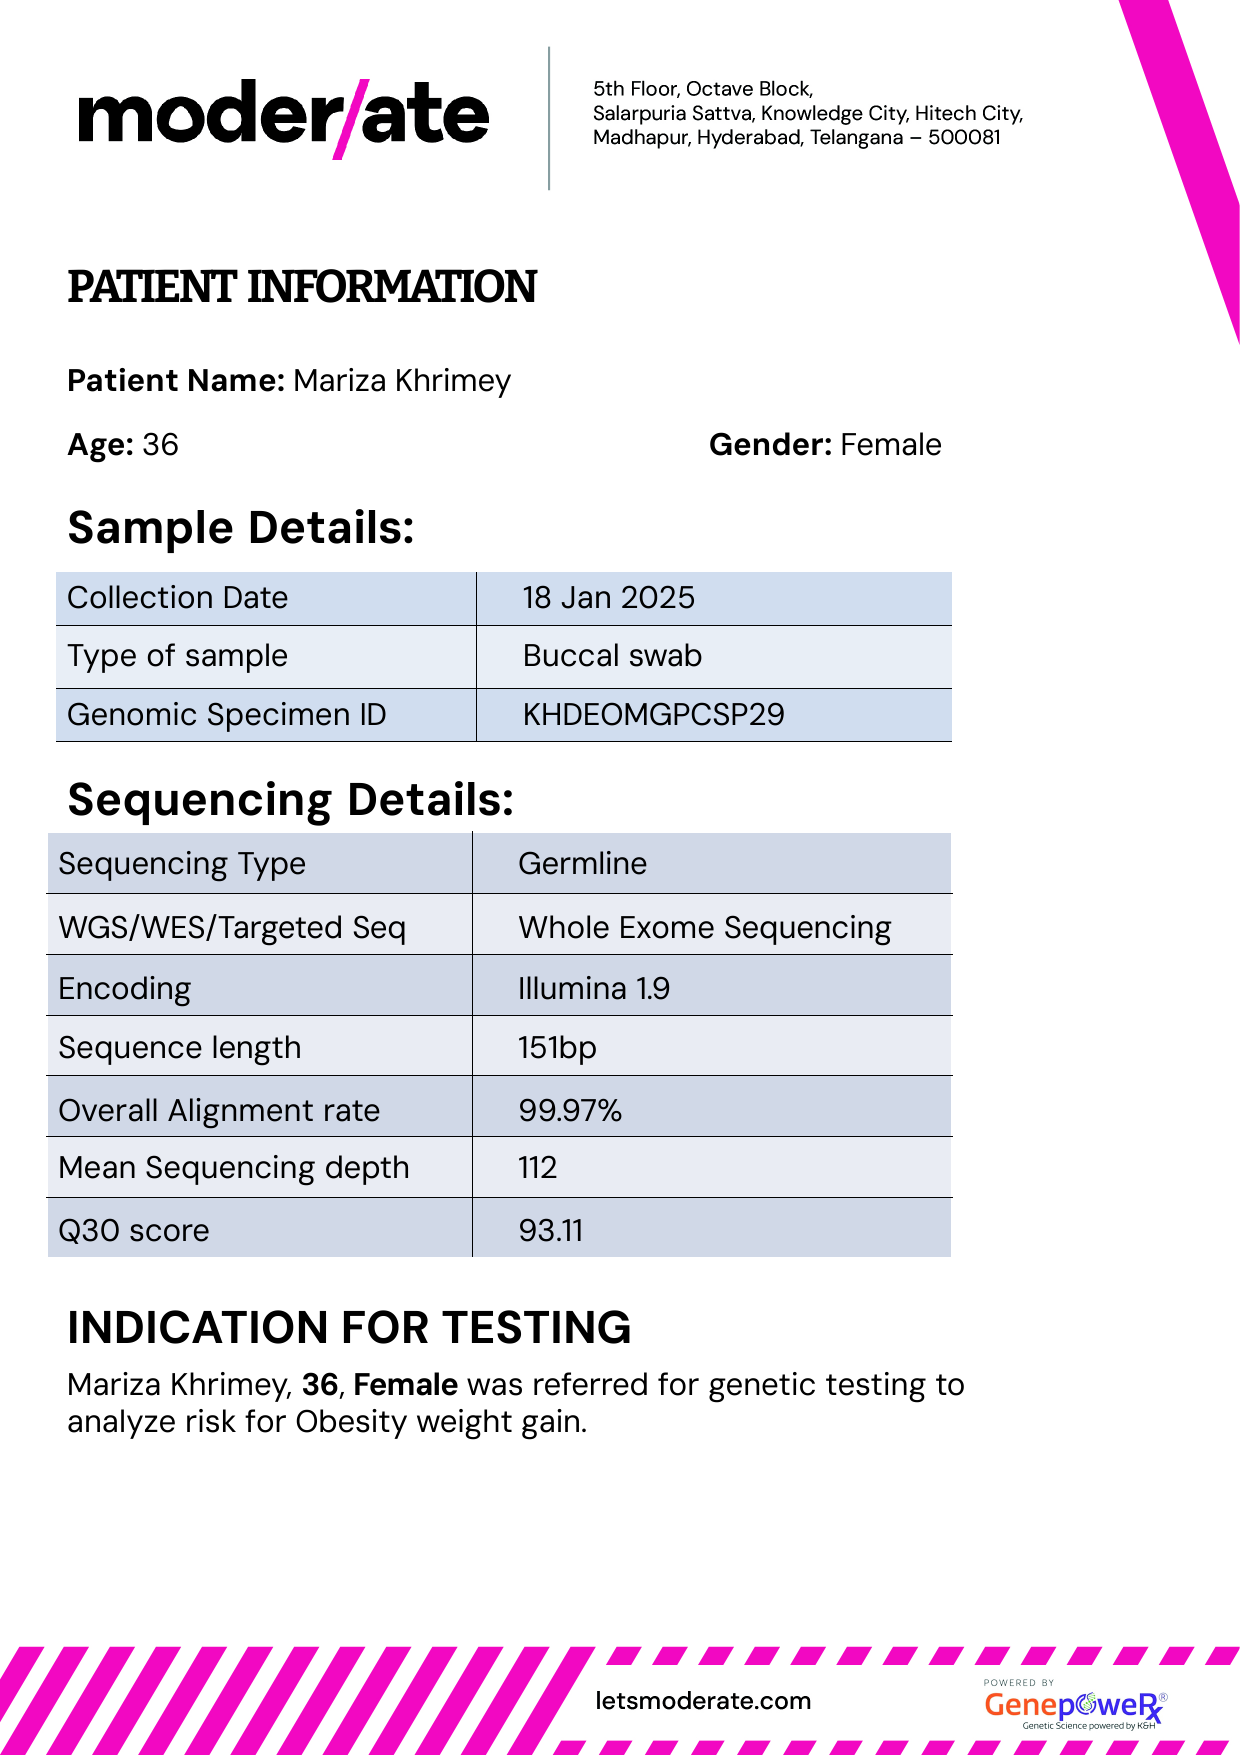

PATIENT INFORMATION
Patient Name: Mariza Khrimey
Age: 36
Sample Details:
Gender: Female
| Collection Date | 18 Jan 2025 |
| --- | --- |
| Type of sample | Buccal swab |
| Genomic Specimen ID | KHDEOMGPCSP29 |
Sequencing Details:
| Sequencing Type | Germline |
| --- | --- |
| WGS/WES/Targeted Seq | Whole Exome Sequencing |
| Encoding | Illumina 1.9 |
| Sequence length | 151bp |
| Overall Alignment rate | 99.97% |
| Mean Sequencing depth | 112 |
| Q30 score | 93.11 |
INDICATION FOR TESTING
Mariza Khrimey, 36, Female was referred for genetic testing to analyze risk for Obesity weight gain.